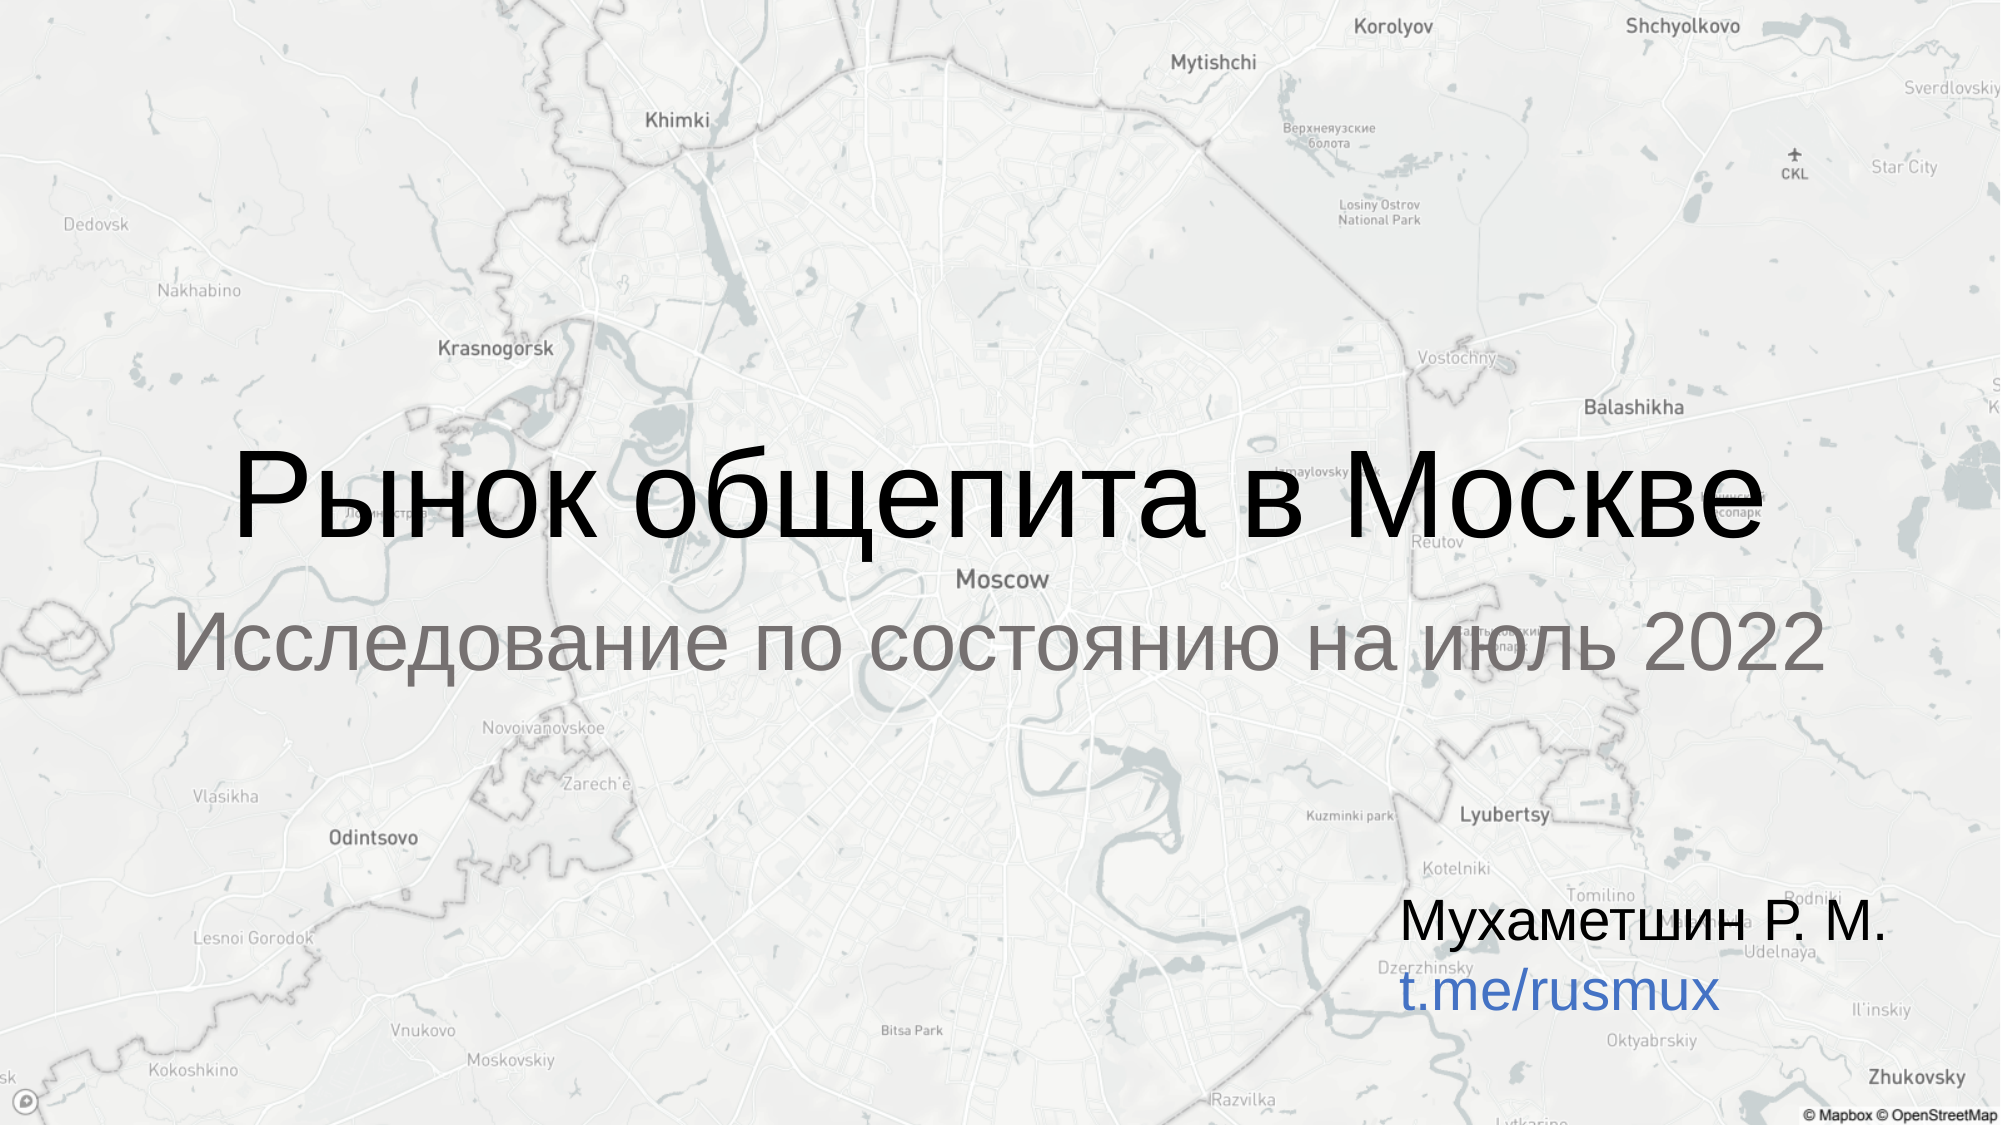

# Рынок общепита в Москве
Исследование по состоянию на июль 2022
Мухаметшин Р. М.
t.me/rusmux